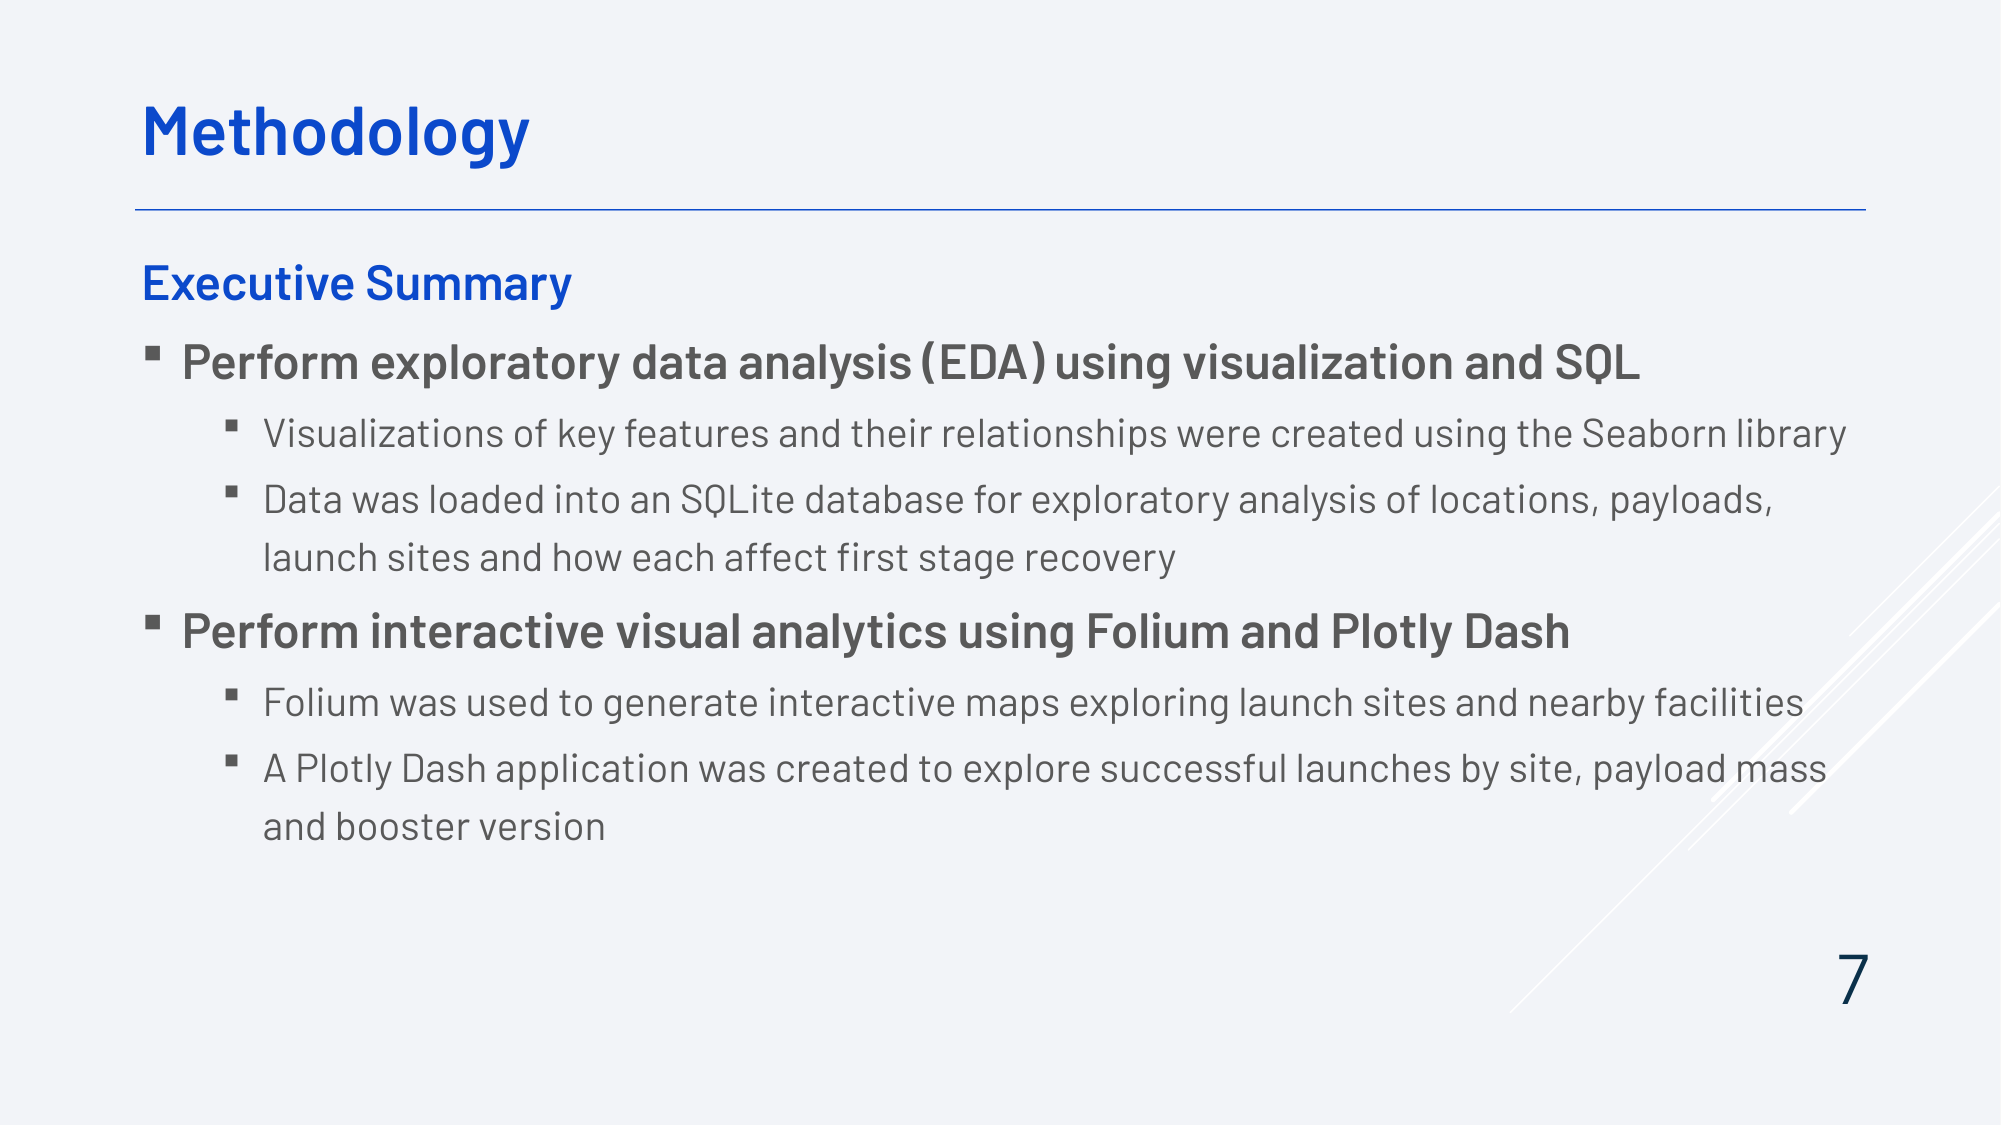

Methodology
Executive Summary
Perform exploratory data analysis (EDA) using visualization and SQL
Visualizations of key features and their relationships were created using the Seaborn library
Data was loaded into an SQLite database for exploratory analysis of locations, payloads, launch sites and how each affect first stage recovery
Perform interactive visual analytics using Folium and Plotly Dash
Folium was used to generate interactive maps exploring launch sites and nearby facilities
A Plotly Dash application was created to explore successful launches by site, payload mass and booster version

7